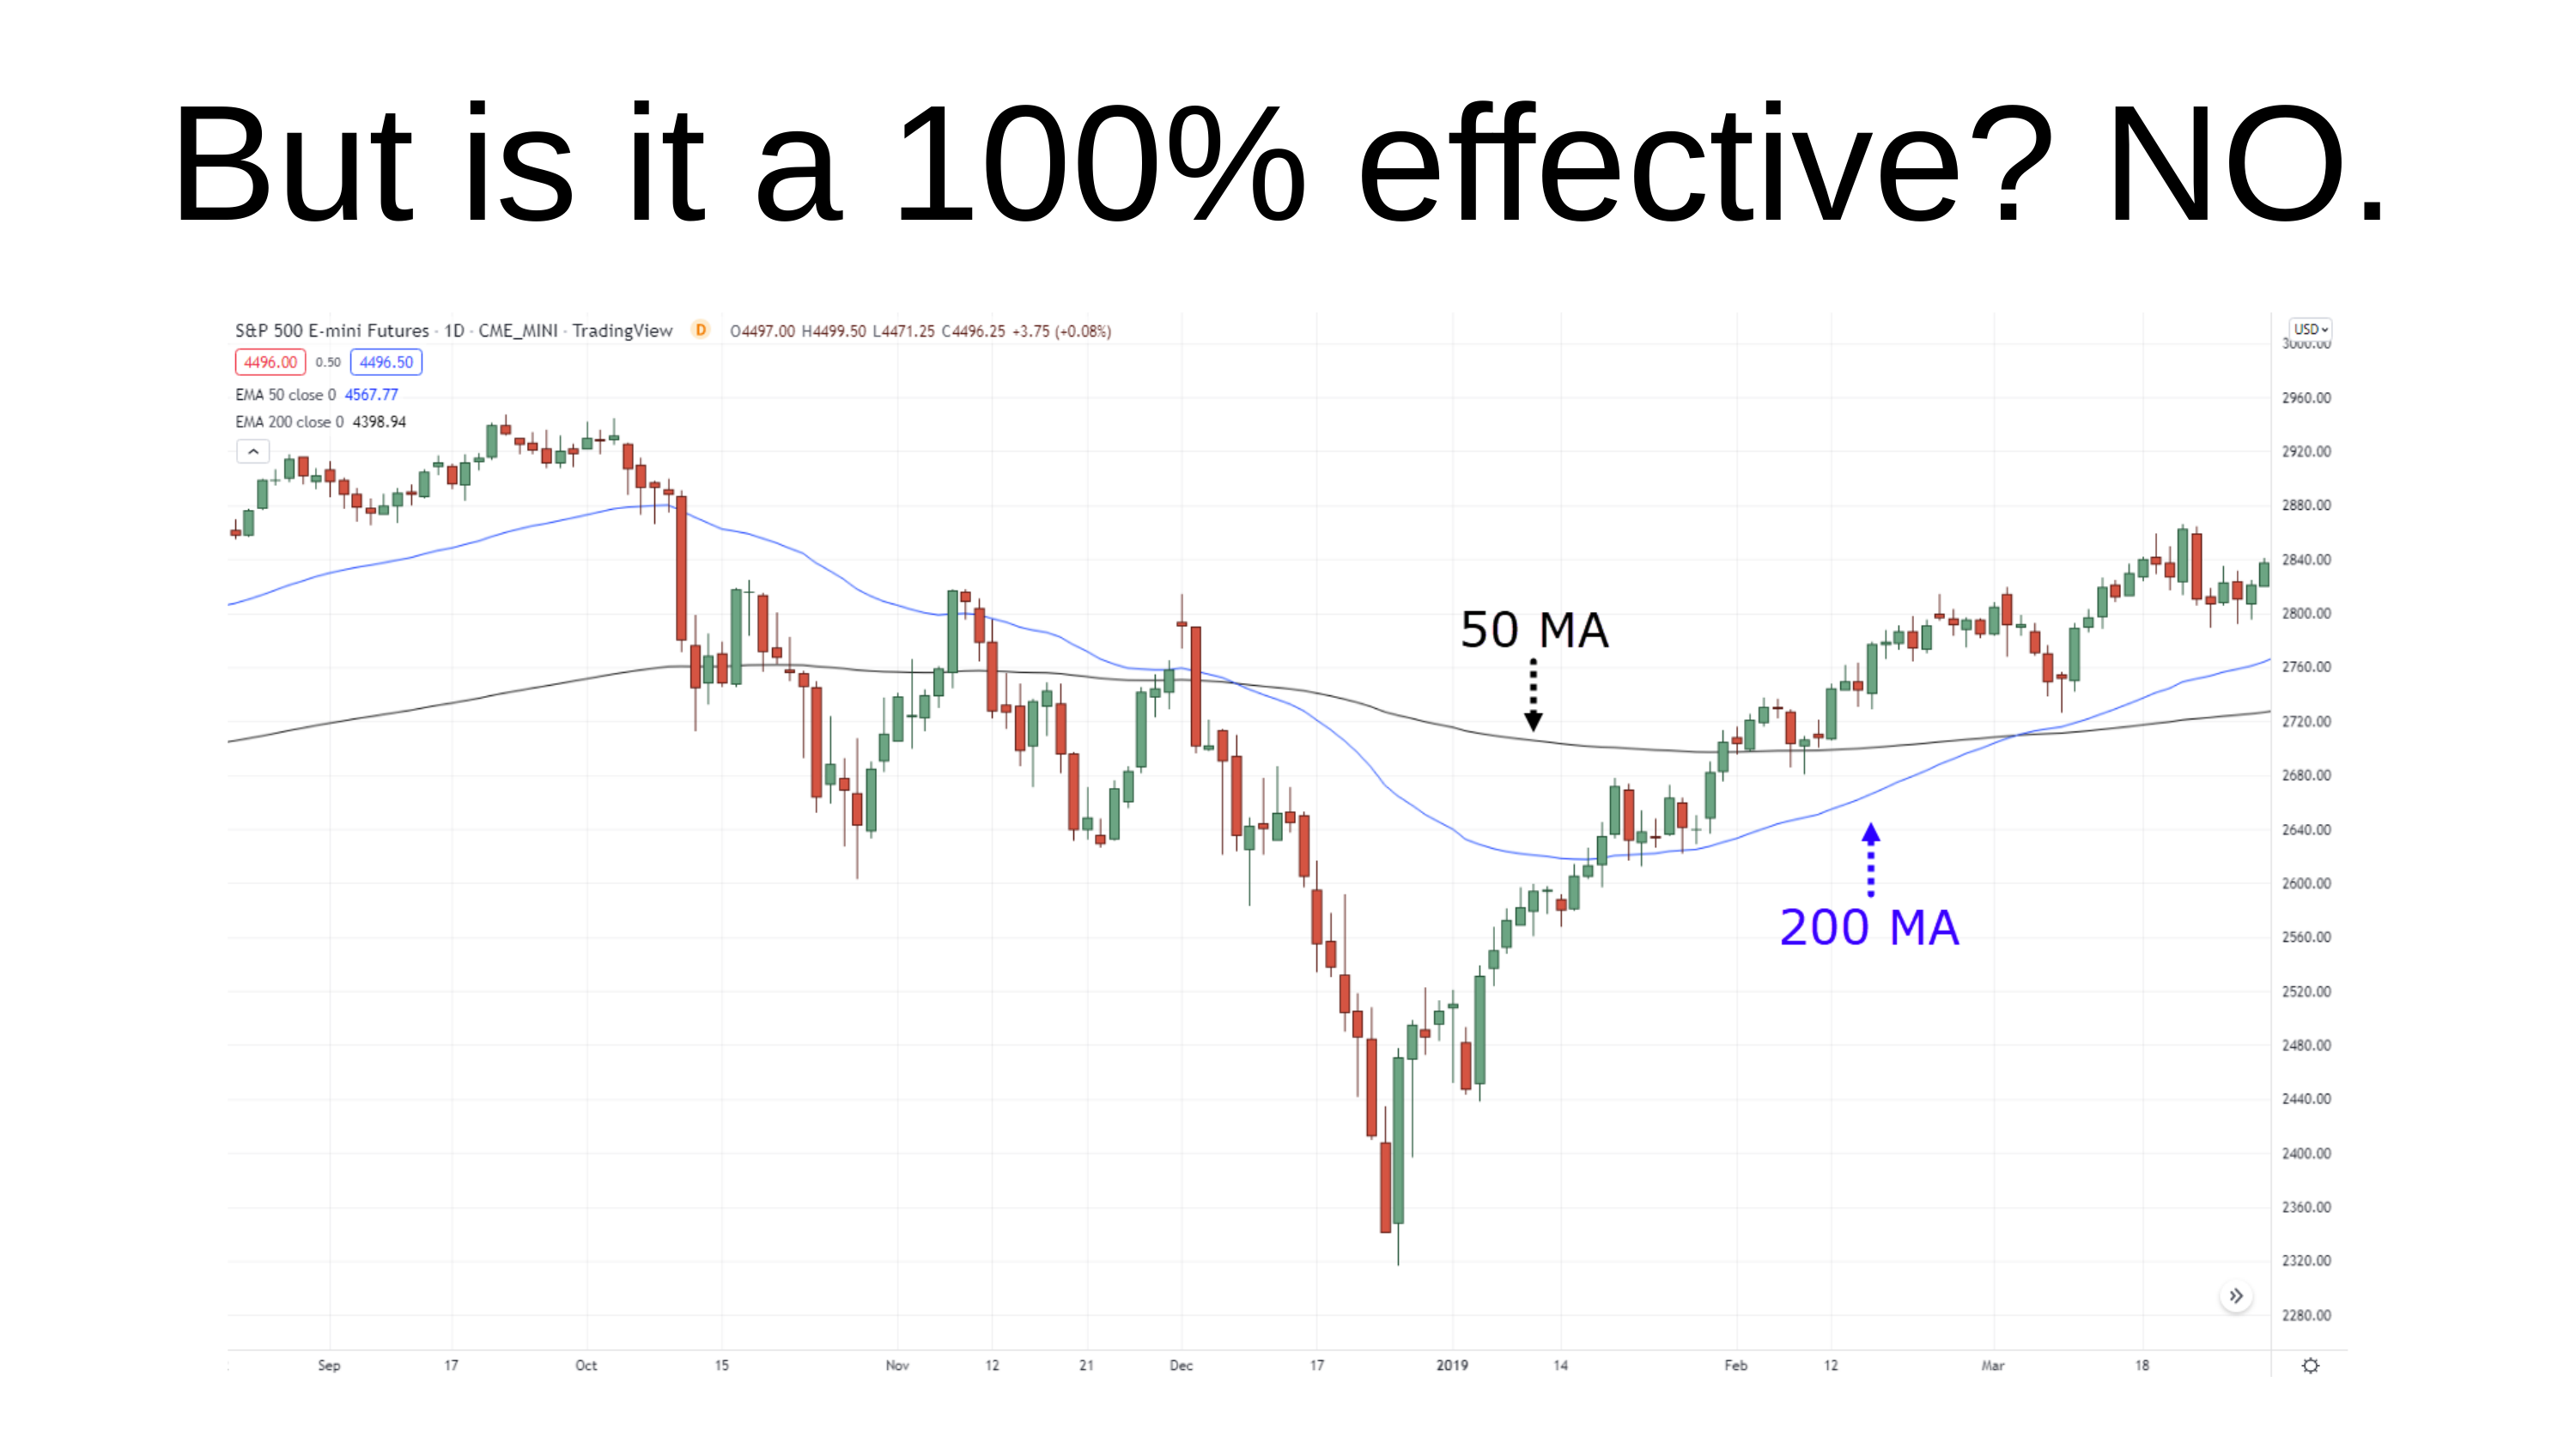

But is it a 100% effective? NO.